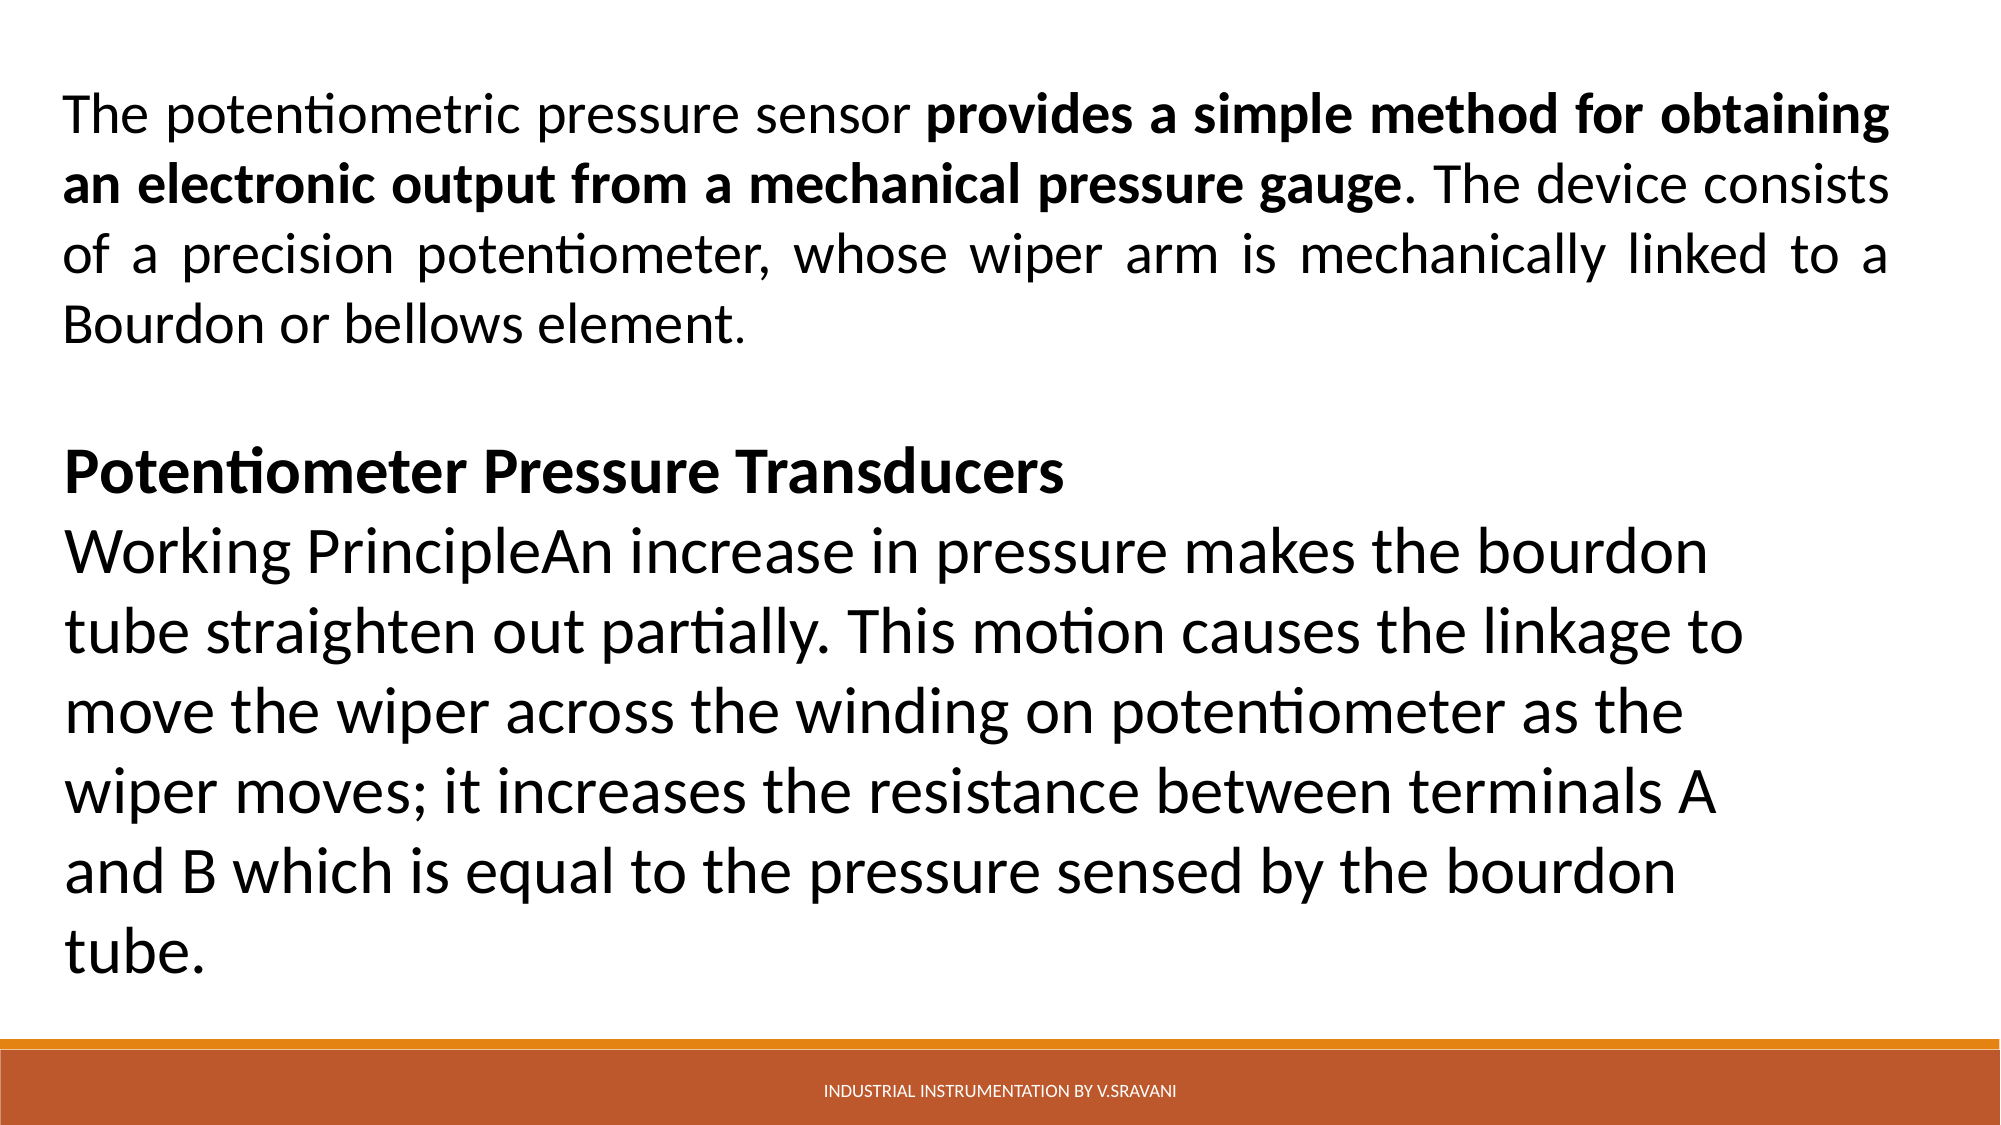

The potentiometric pressure sensor provides a simple method for obtaining an electronic output from a mechanical pressure gauge. The device consists of a precision potentiometer, whose wiper arm is mechanically linked to a Bourdon or bellows element.
Potentiometer Pressure Transducers
Working PrincipleAn increase in pressure makes the bourdon tube straighten out partially. This motion causes the linkage to move the wiper across the winding on potentiometer as the wiper moves; it increases the resistance between terminals A and B which is equal to the pressure sensed by the bourdon tube.
Industrial Instrumentation by V.Sravani